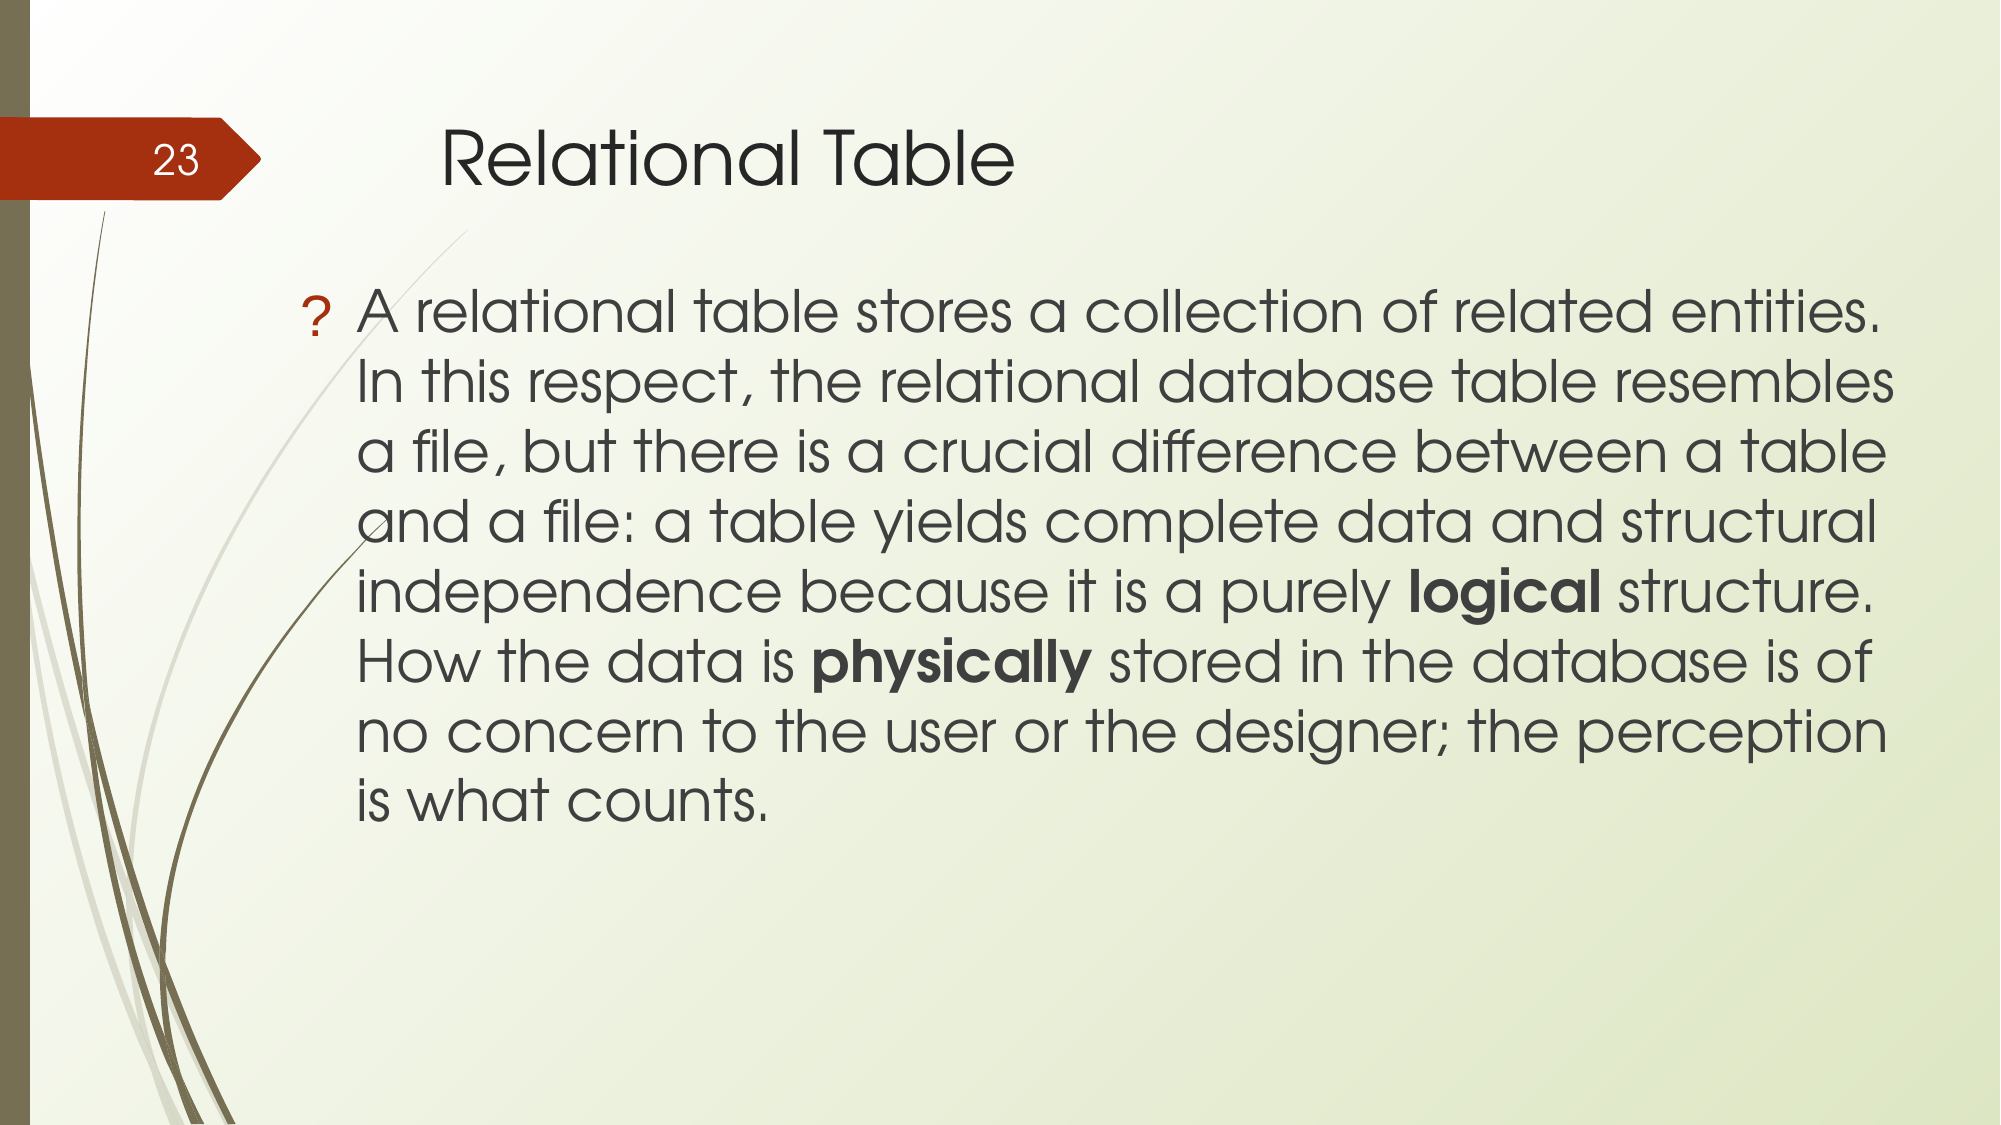

# Relational Table
23
A relational table stores a collection of related entities. In this respect, the relational database table resembles a file, but there is a crucial difference between a table and a file: a table yields complete data and structural independence because it is a purely logical structure. How the data is physically stored in the database is of no concern to the user or the designer; the perception is what counts.